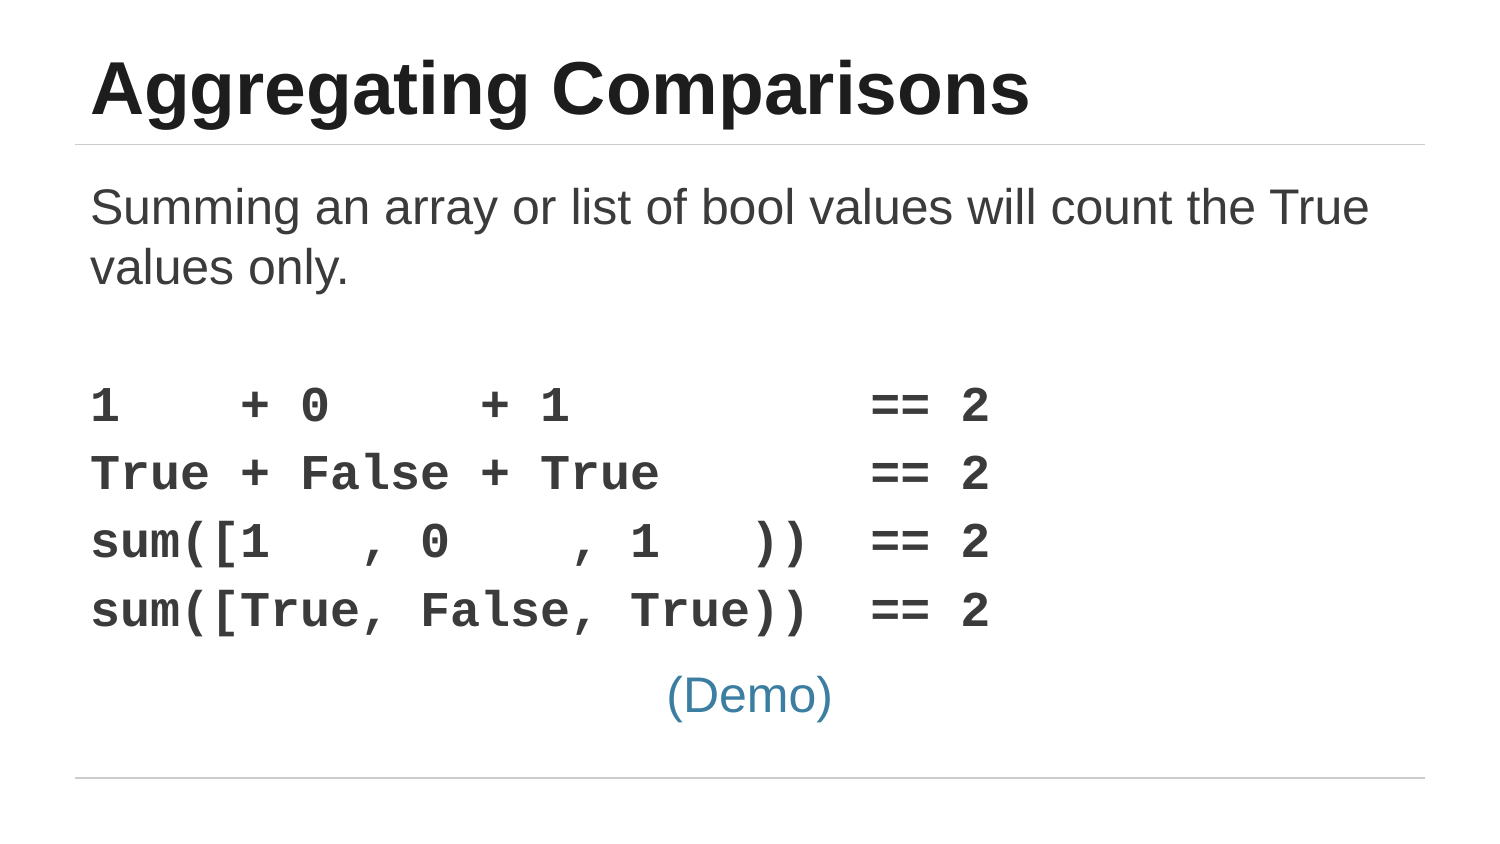

# Aggregating Comparisons
Summing an array or list of bool values will count the True values only.

1    + 0     + 1          == 2
True + False + True       == 2
sum([1   , 0    , 1   ))  == 2
sum([True, False, True))  == 2

(Demo)